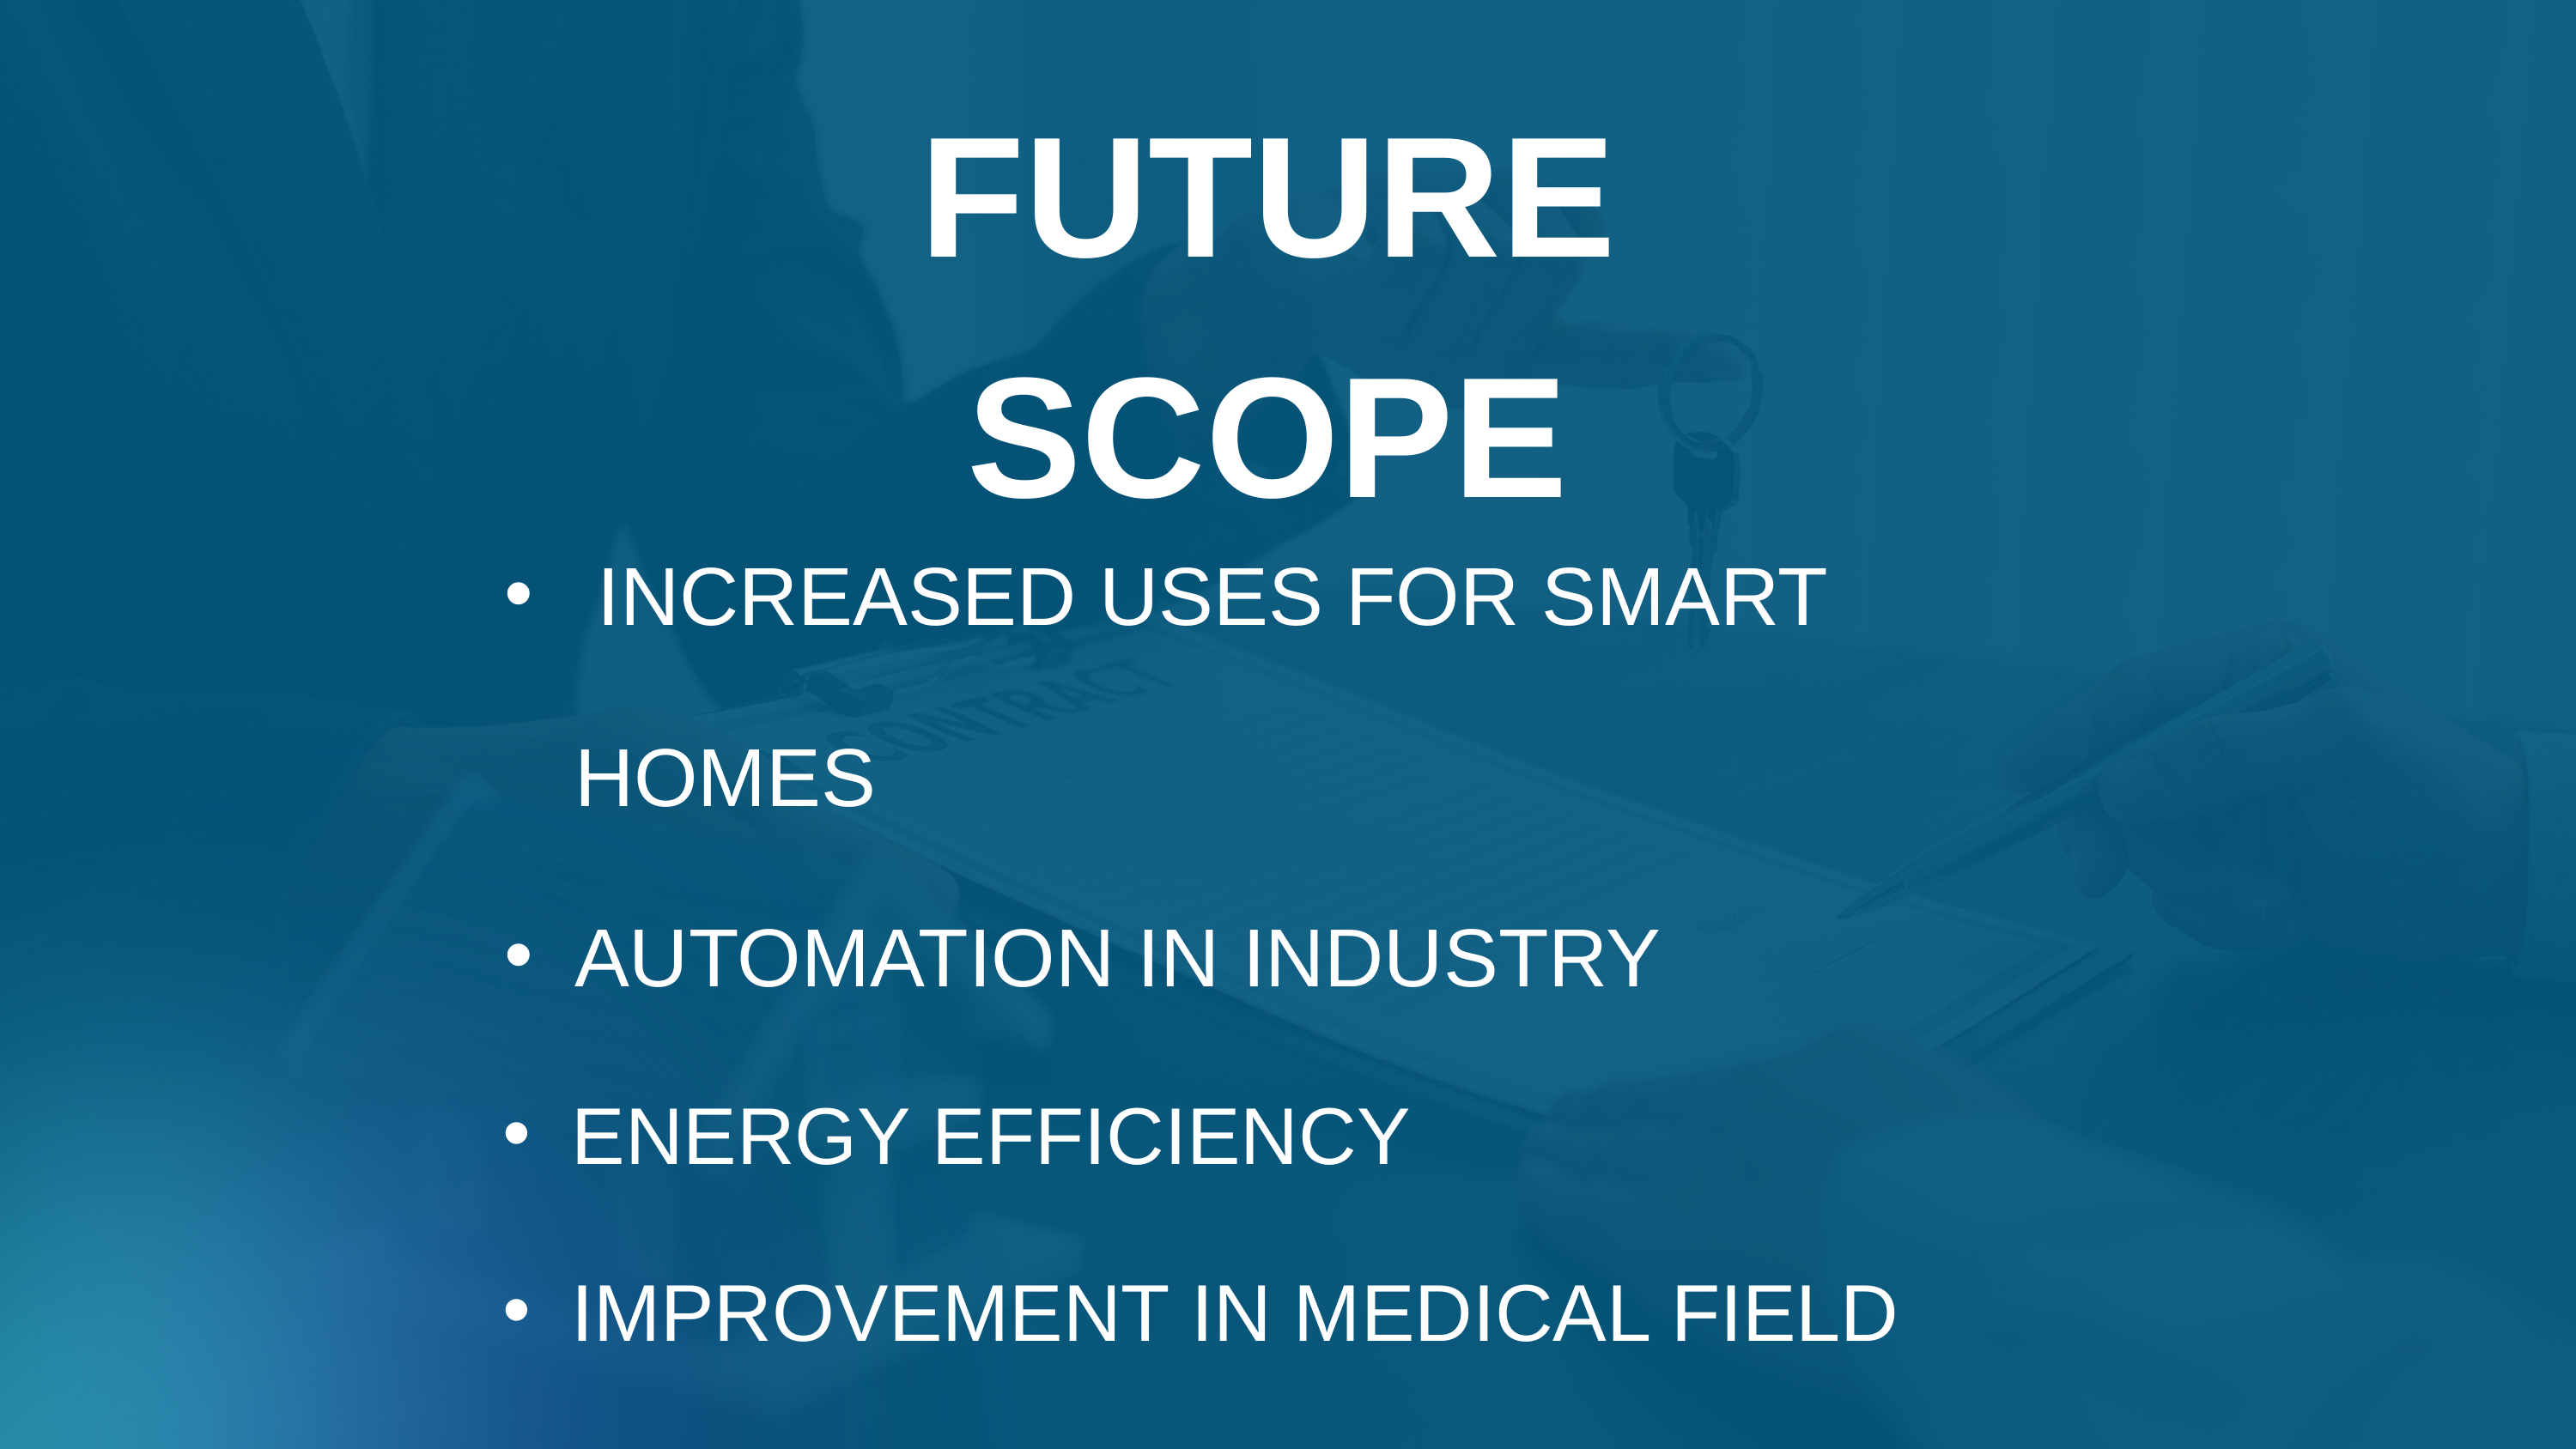

FUTURE SCOPE
 INCREASED USES FOR SMART HOMES
AUTOMATION IN INDUSTRY
ENERGY EFFICIENCY
IMPROVEMENT IN MEDICAL FIELD